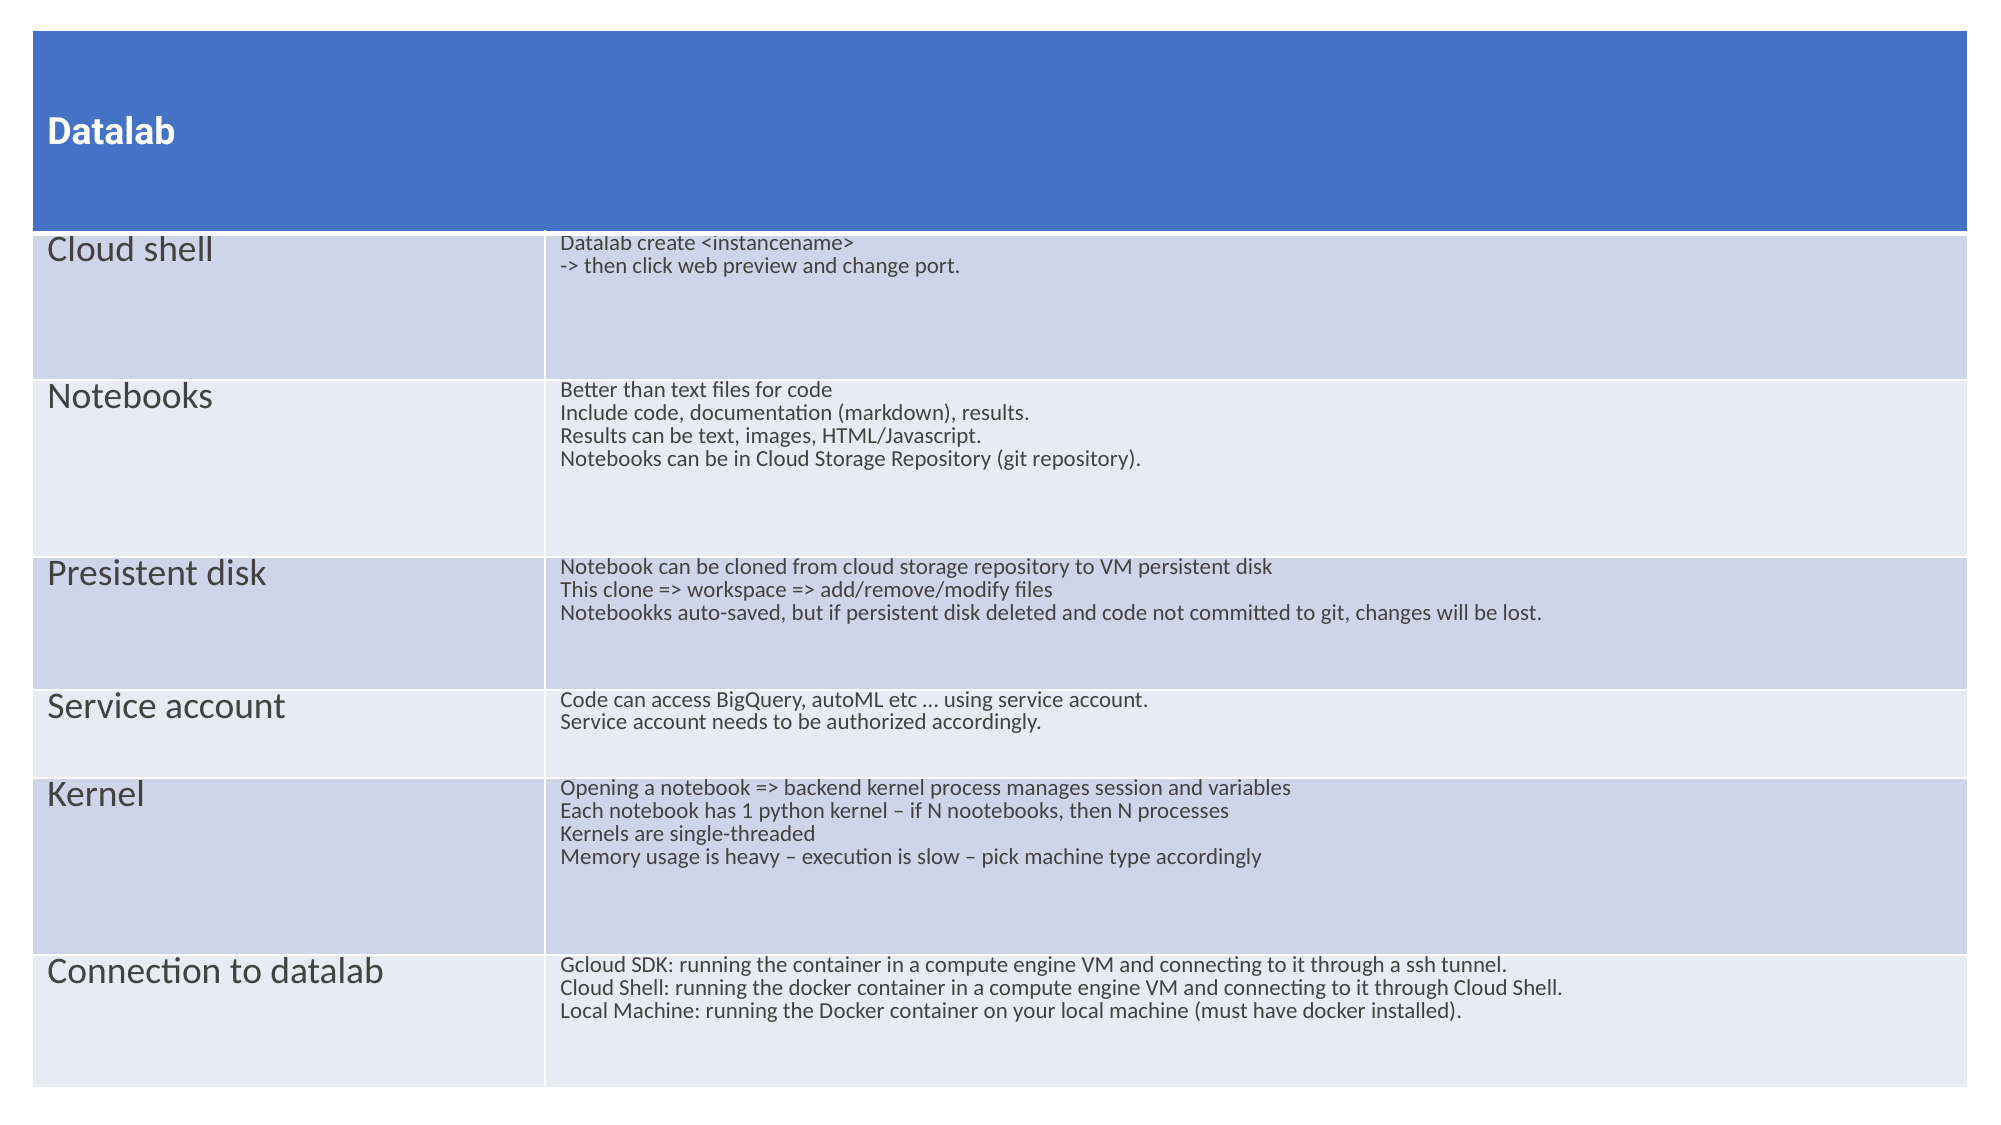

| Datalab |  |
| --- | --- |
| Cloud shell | Datalab create <instancename> -> then click web preview and change port. |
| Notebooks | Better than text files for code Include code, documentation (markdown), results. Results can be text, images, HTML/Javascript. Notebooks can be in Cloud Storage Repository (git repository). |
| Presistent disk | Notebook can be cloned from cloud storage repository to VM persistent disk This clone => workspace => add/remove/modify files Notebookks auto-saved, but if persistent disk deleted and code not committed to git, changes will be lost. |
| Service account | Code can access BigQuery, autoML etc … using service account. Service account needs to be authorized accordingly. |
| Kernel | Opening a notebook => backend kernel process manages session and variables Each notebook has 1 python kernel – if N nootebooks, then N processes Kernels are single-threaded Memory usage is heavy – execution is slow – pick machine type accordingly |
| Connection to datalab | Gcloud SDK: running the container in a compute engine VM and connecting to it through a ssh tunnel. Cloud Shell: running the docker container in a compute engine VM and connecting to it through Cloud Shell. Local Machine: running the Docker container on your local machine (must have docker installed). |